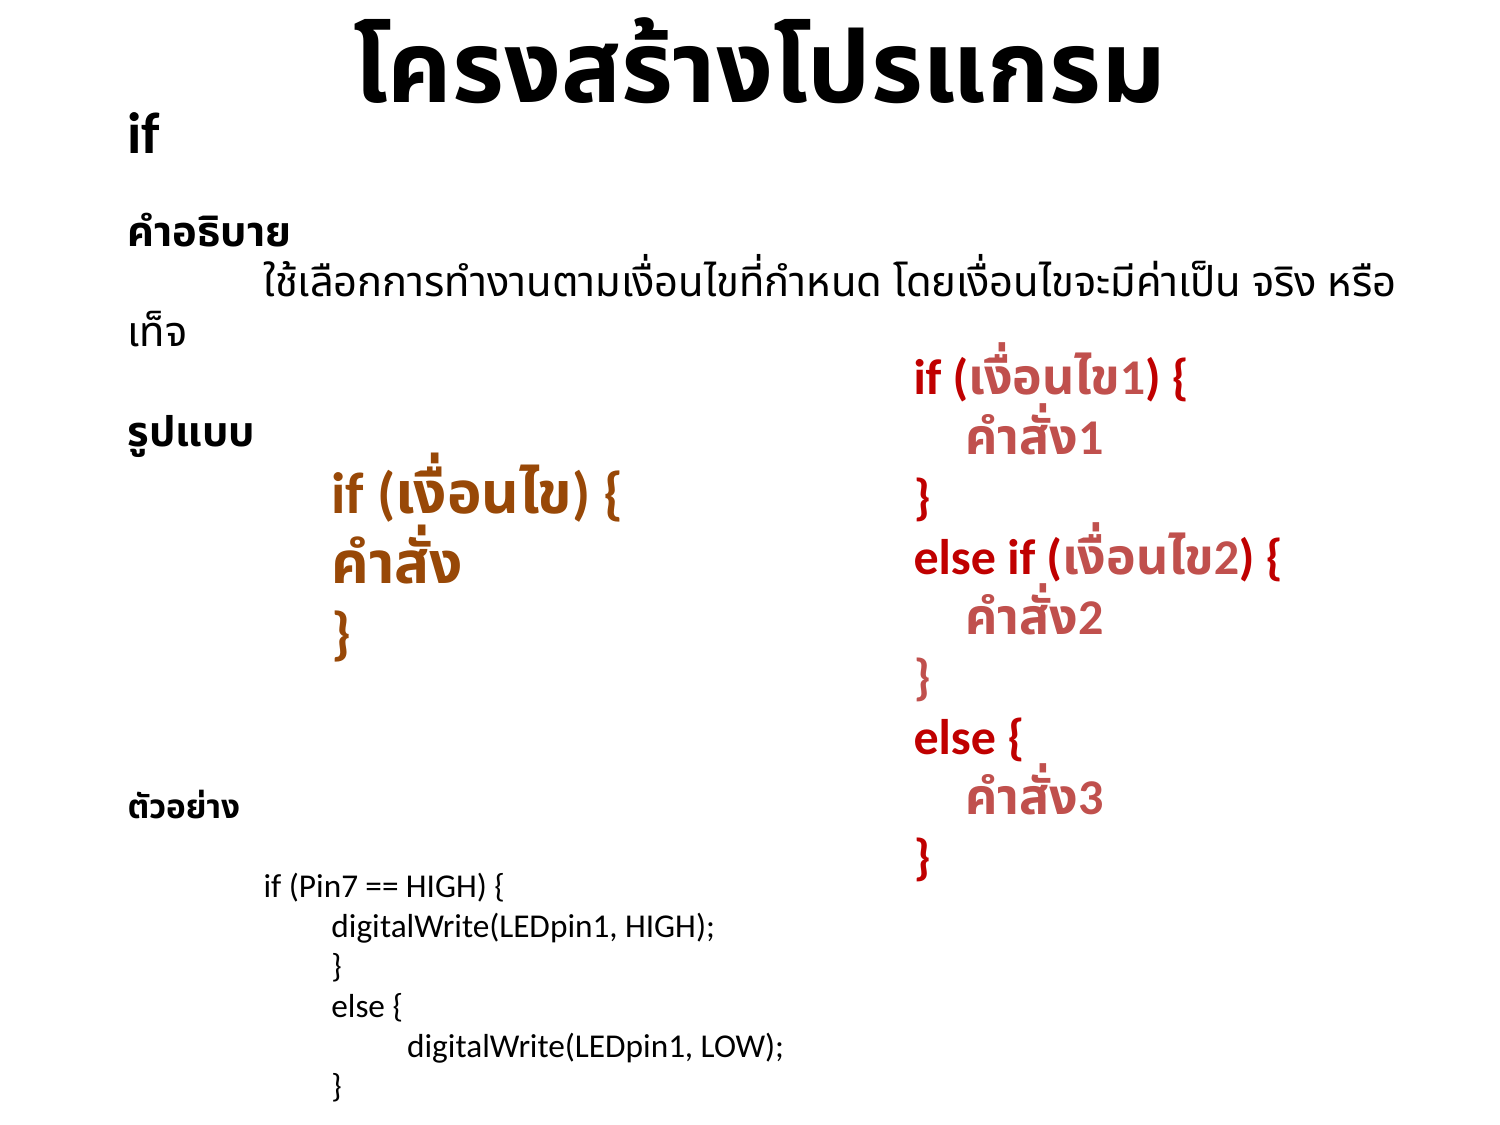

โครงสร้างโปรแกรม
if

คำอธิบาย
		ใช้เลือกการทำงานตามเงื่อนไขที่กำหนด โดยเงื่อนไขจะมีค่าเป็น จริง หรือ เท็จ

รูปแบบ
			if (เงื่อนไข) {
  			คำสั่ง
			}

ตัวอย่าง

 		if (Pin7 == HIGH) {
  			digitalWrite(LEDpin1, HIGH);
			}
			else {
				 digitalWrite(LEDpin1, LOW);
			}
if (เงื่อนไข1) {
    คำสั่ง1
}
else if (เงื่อนไข2) {
    คำสั่ง2
}
else {
    คำสั่ง3
}